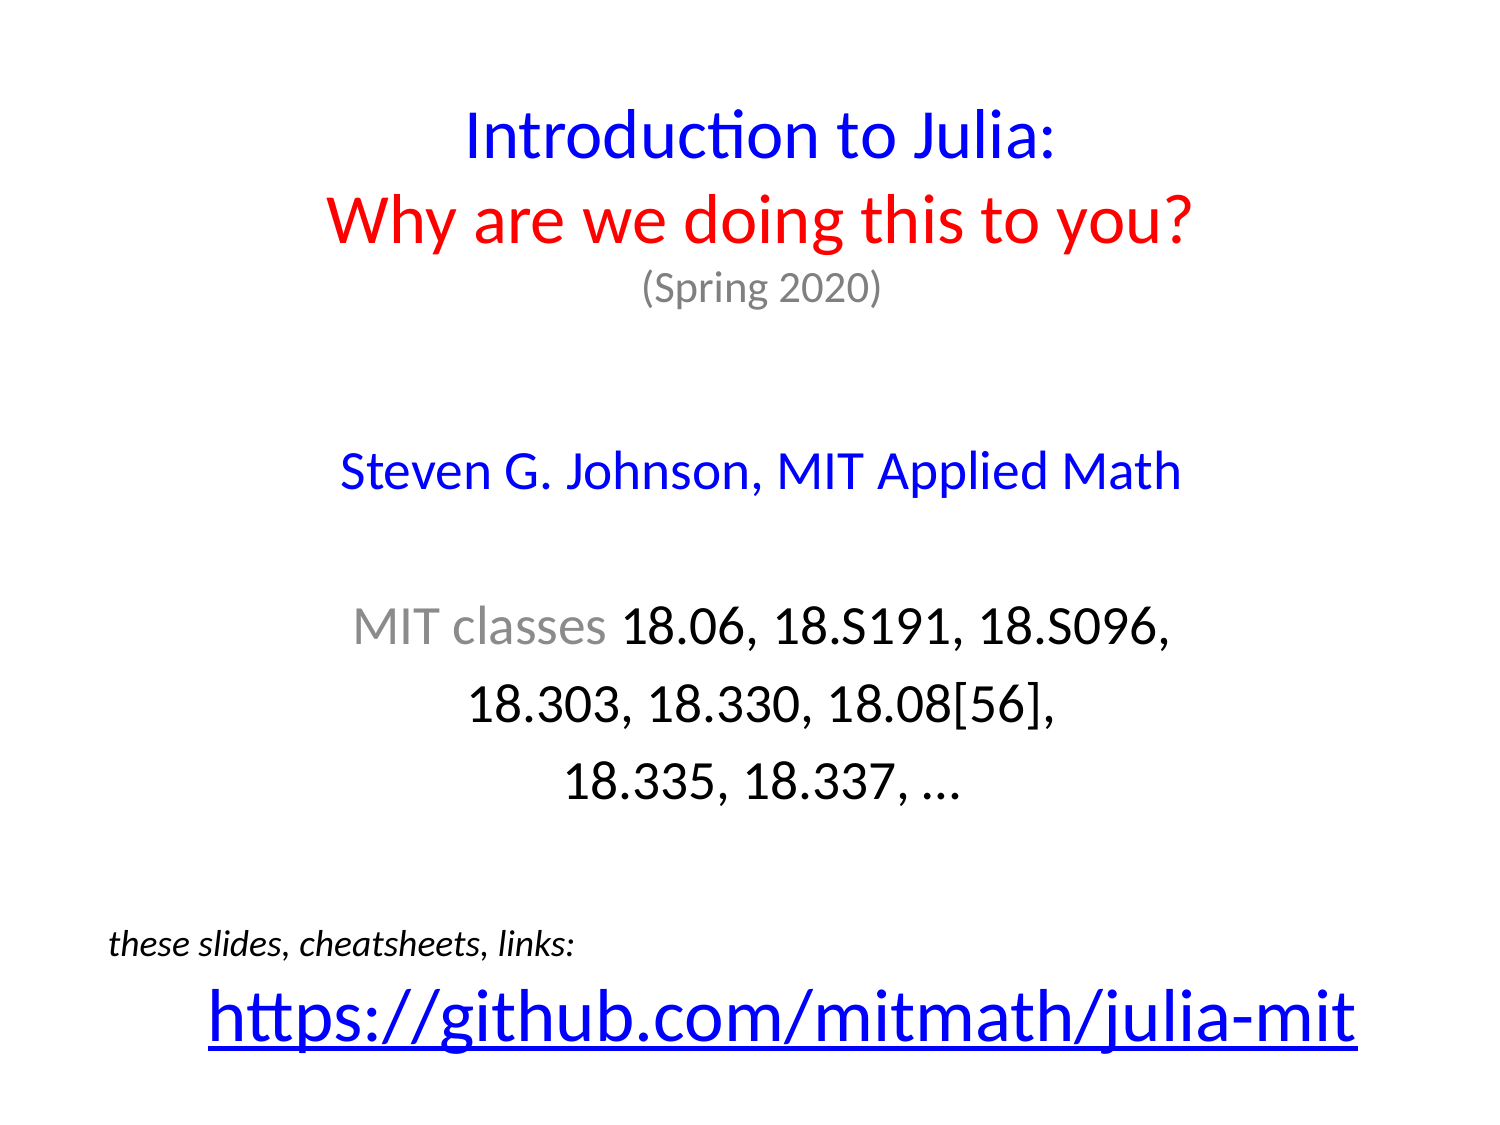

# Introduction to Julia: Why are we doing this to you? (Spring 2020)
Steven G. Johnson, MIT Applied Math

MIT classes 18.06, 18.S191, 18.S096,
18.303, 18.330, 18.08[56],
18.335, 18.337, …
these slides, cheatsheets, links:
https://github.com/mitmath/julia-mit